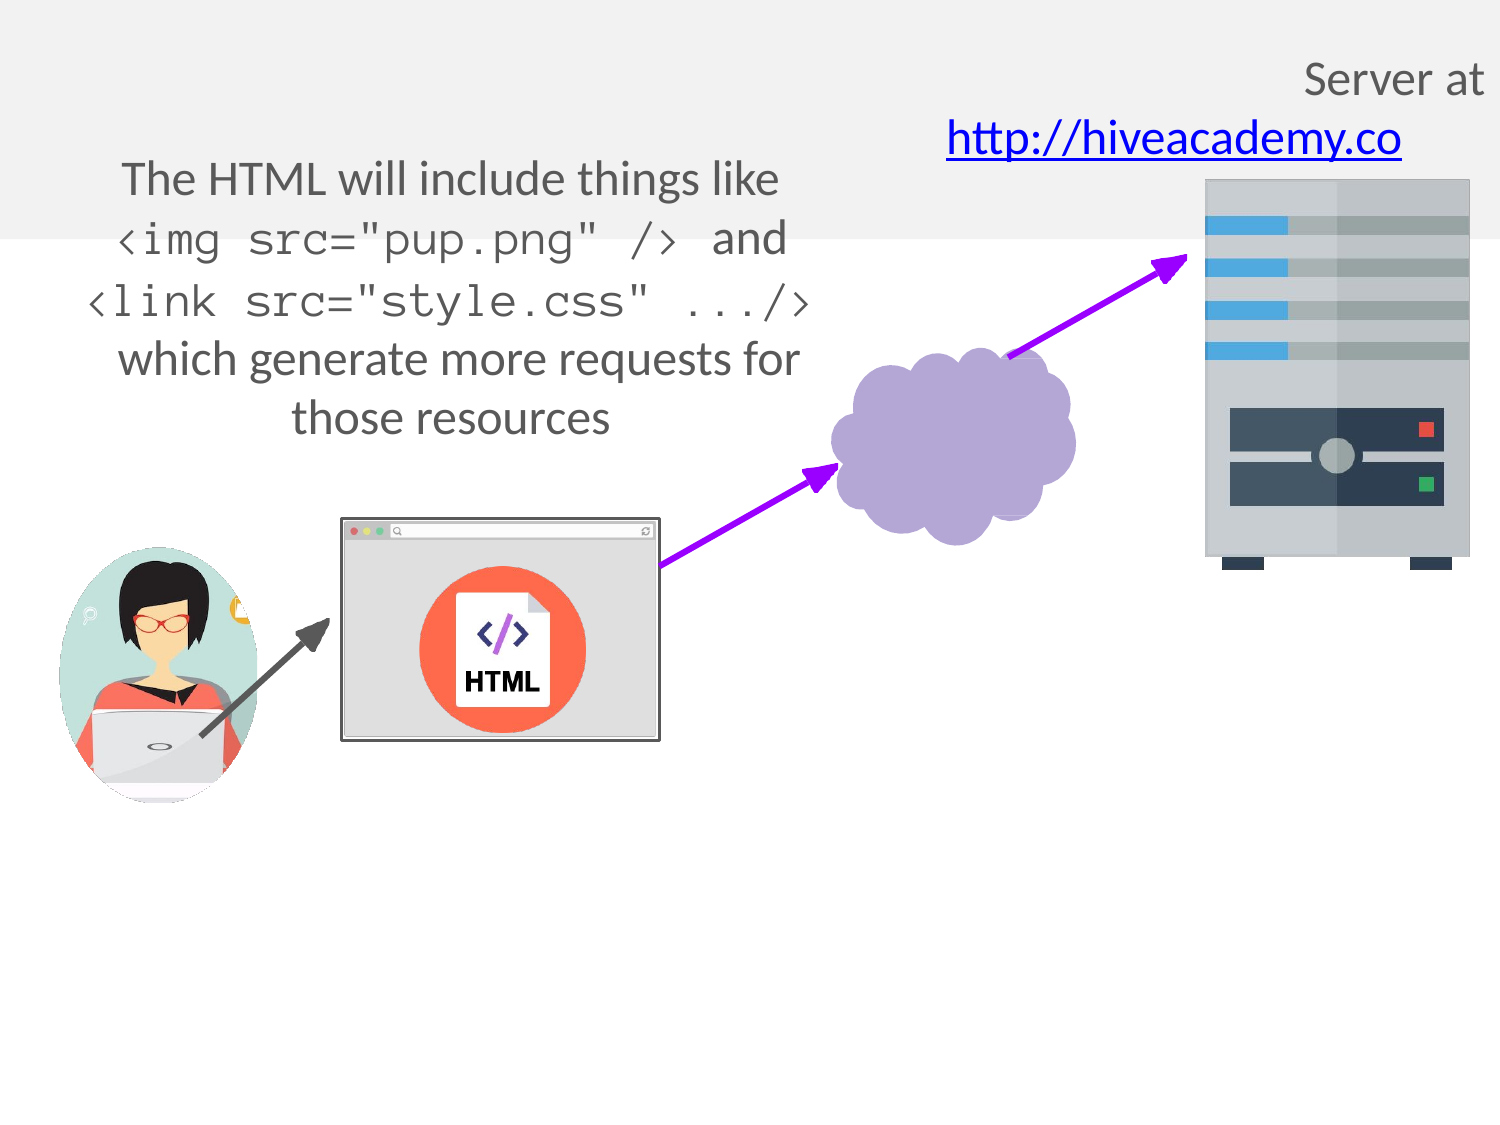

Server at  http://hiveacademy.co
The HTML will include things like
<img src="pup.png" /> and
<link src="style.css" .../>  which generate more requests for  those resources